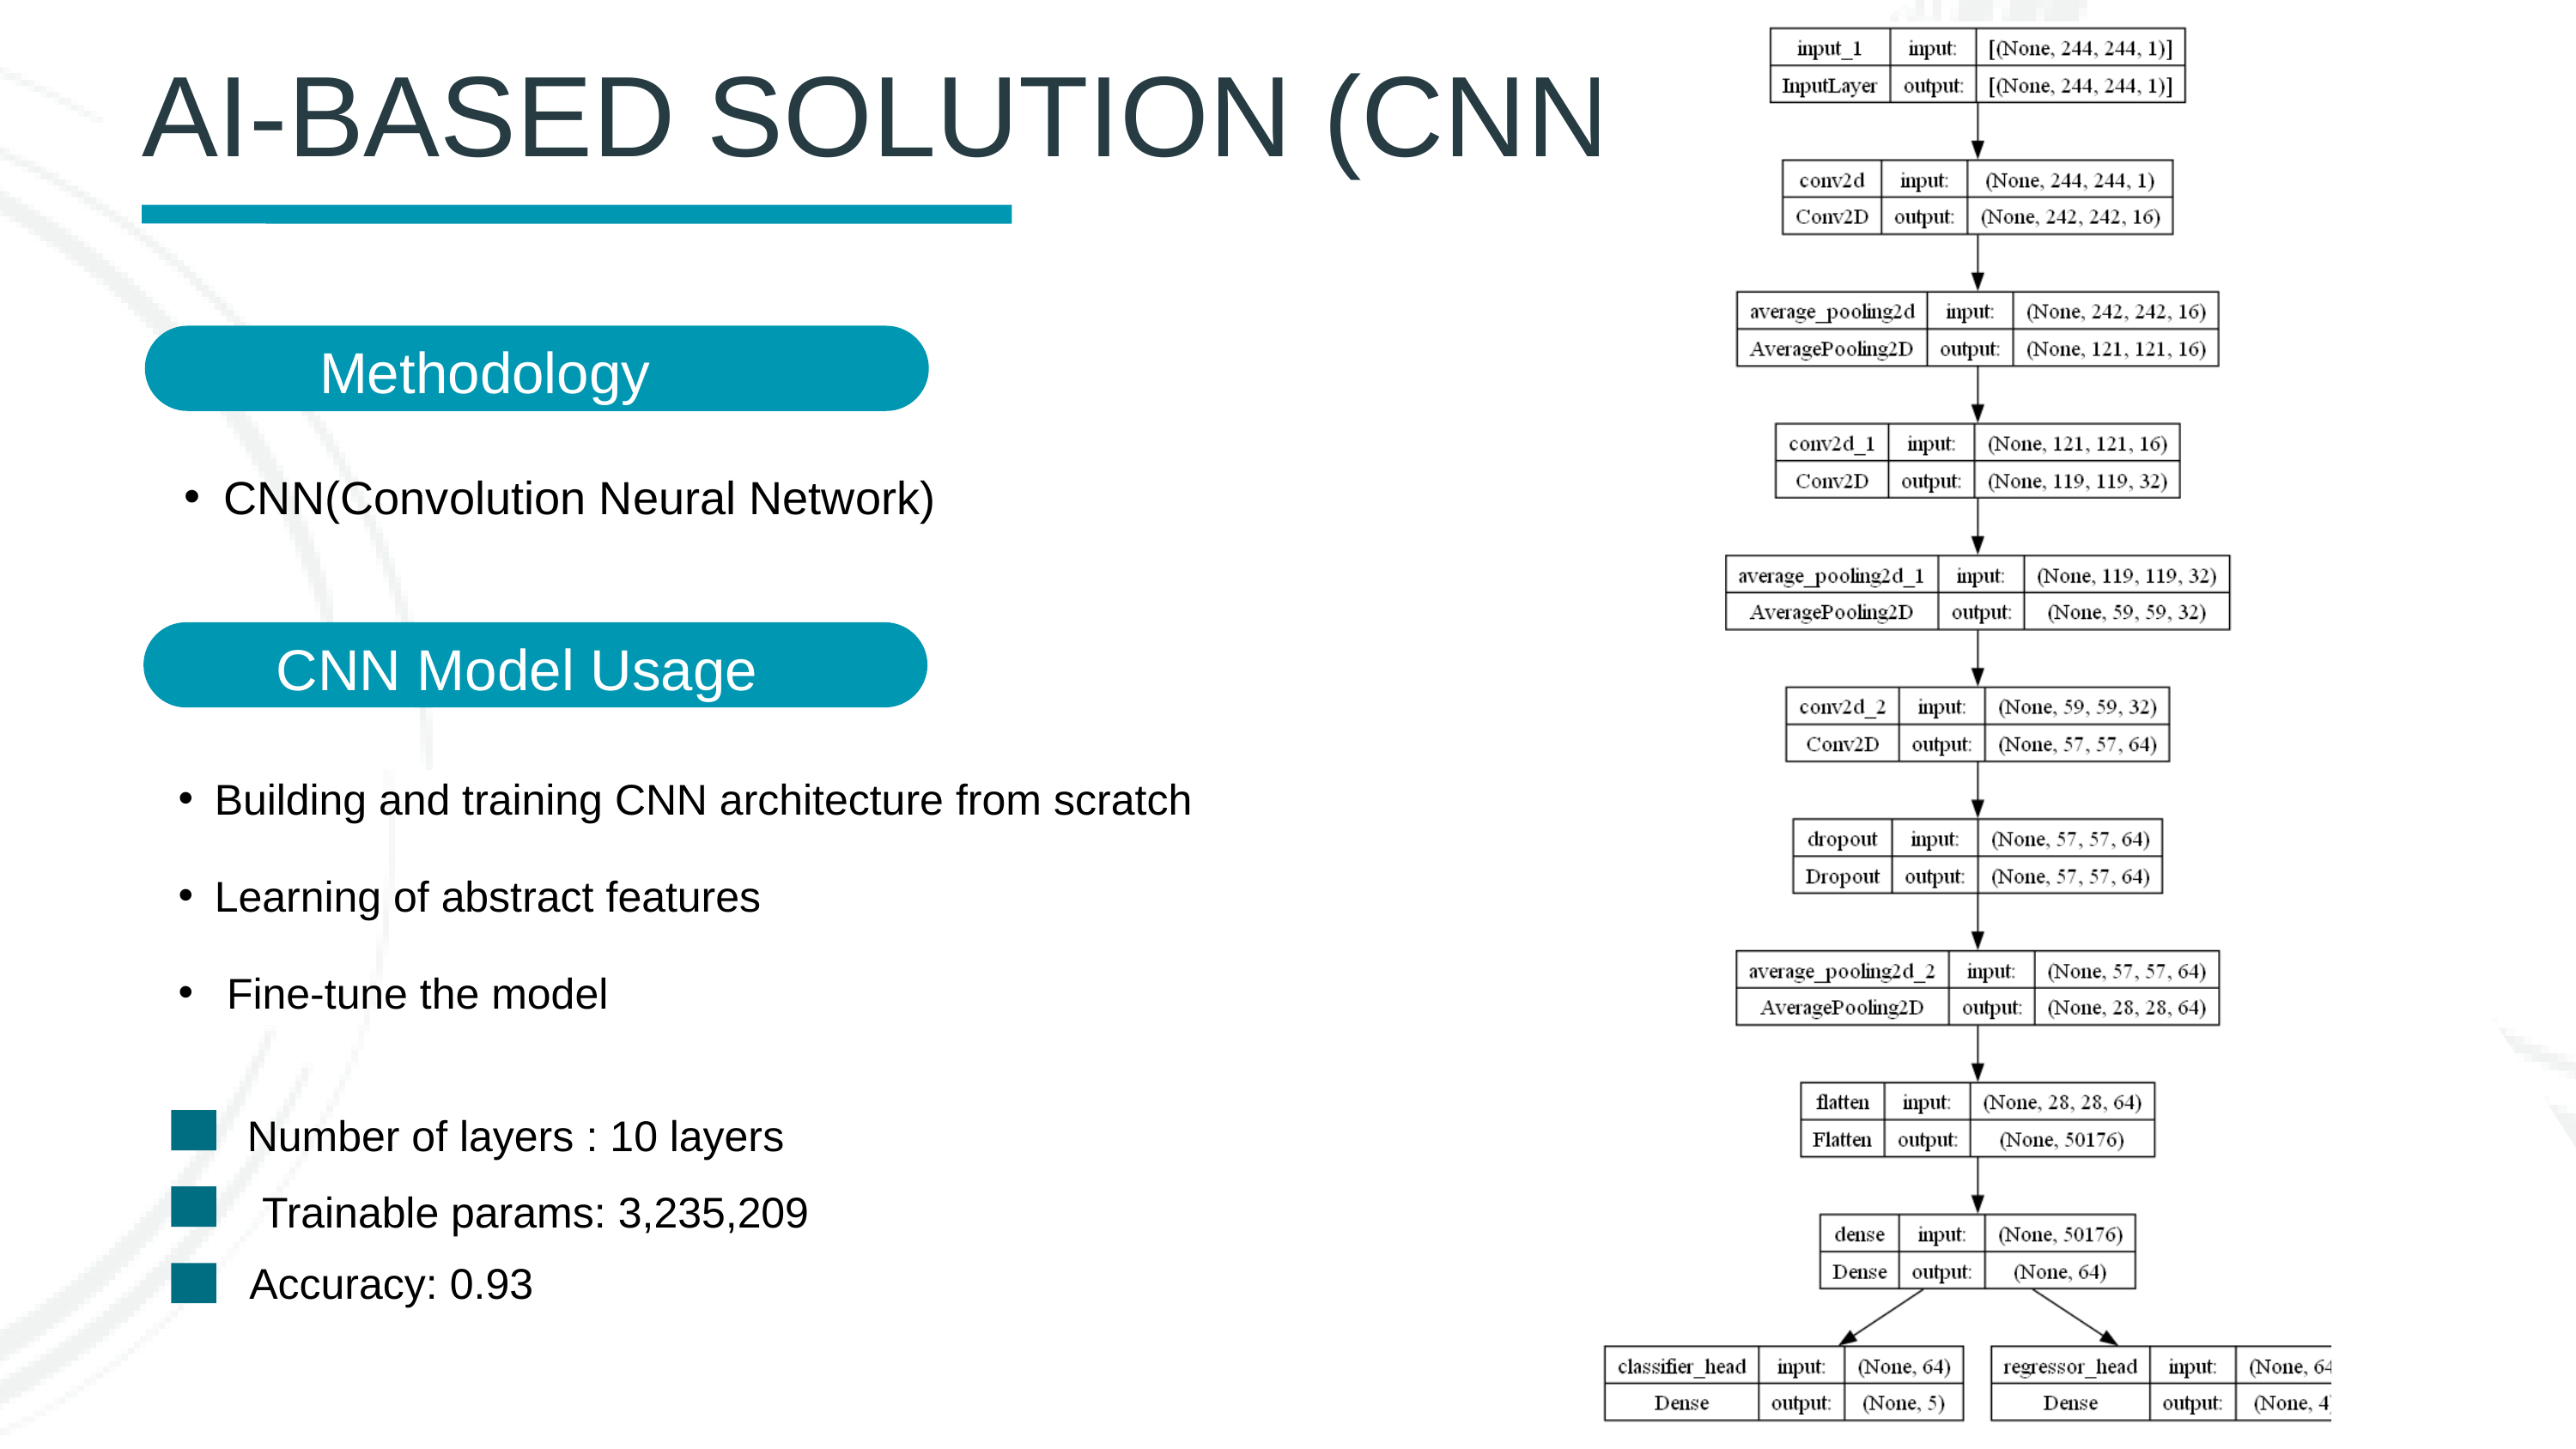

AI-BASED SOLUTION (CNN)

Methodology

CNN(Convolution Neural Network)
CNN Model Usage

Building and training CNN architecture from scratch
Learning of abstract features
 Fine-tune the model
Number of layers : 10 layers

Trainable params: 3,235,209

Accuracy: 0.93